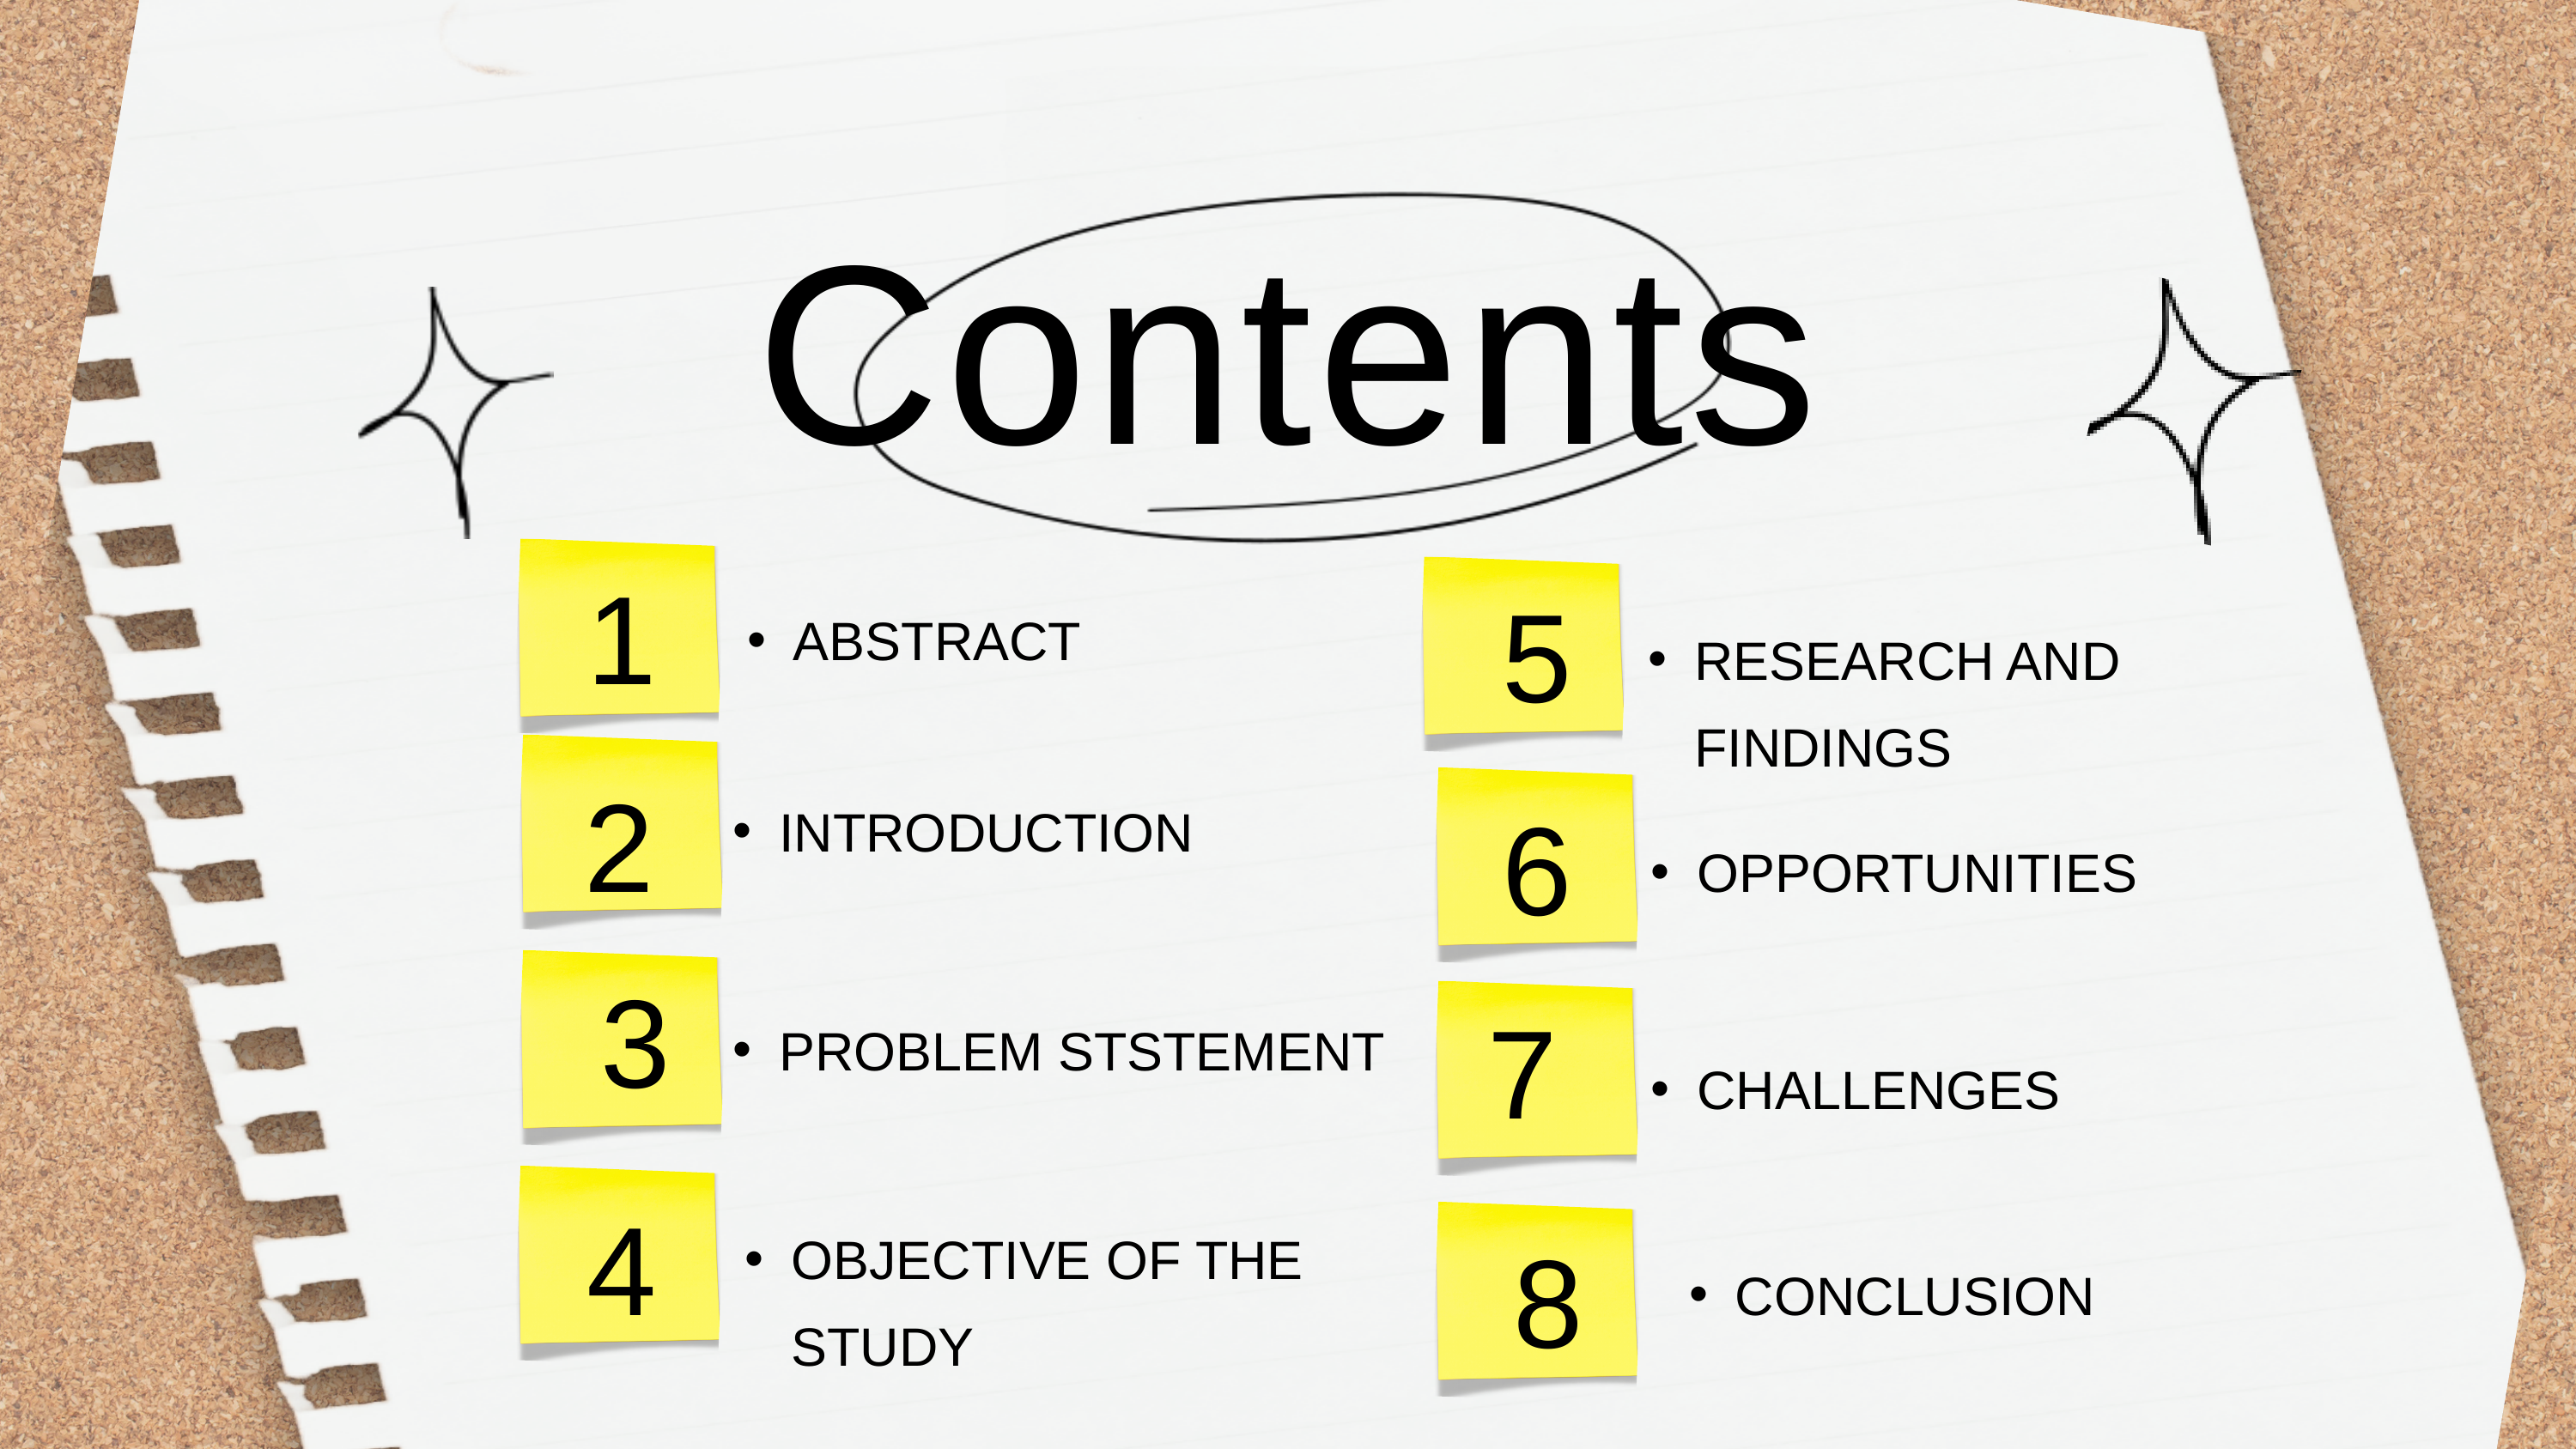

Contents

1
5

ABSTRACT
RESEARCH AND FINDINGS
2

6

INTRODUCTION
OPPORTUNITIES
3
7

PROBLEM STSTEMENT
CHALLENGES
4

8
OBJECTIVE OF THE STUDY

CONCLUSION